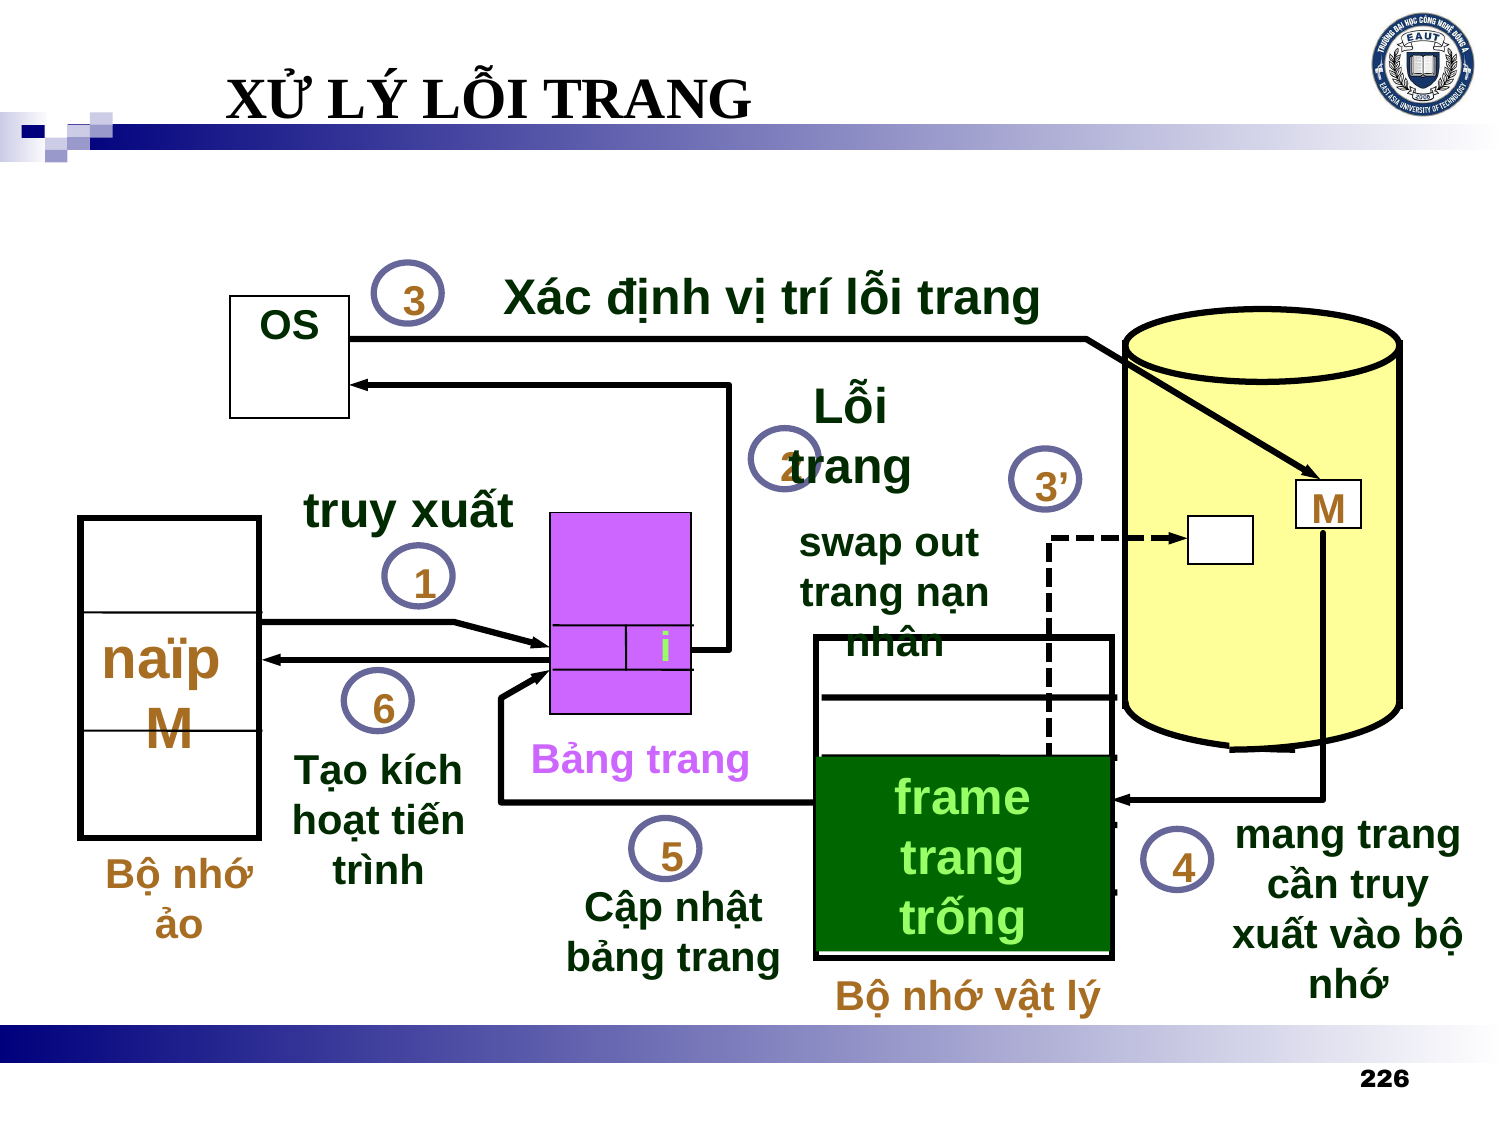

XỬ LÝ LỖI TRANG

3

Xác định vị trí lỗi trang

OS

Lỗi trang

2

3’

swap out
trang nạn nhân

truy xuất

1

M

naïp  M

mang trang cần truy xuất vào bộ nhớ

4

 i

6
Tạo kích hoạt tiến trình

5

Cập nhật bảng trang
Bảng trang

frame trang trống
Bộ nhớ ảo
Bộ nhớ vật lý
226